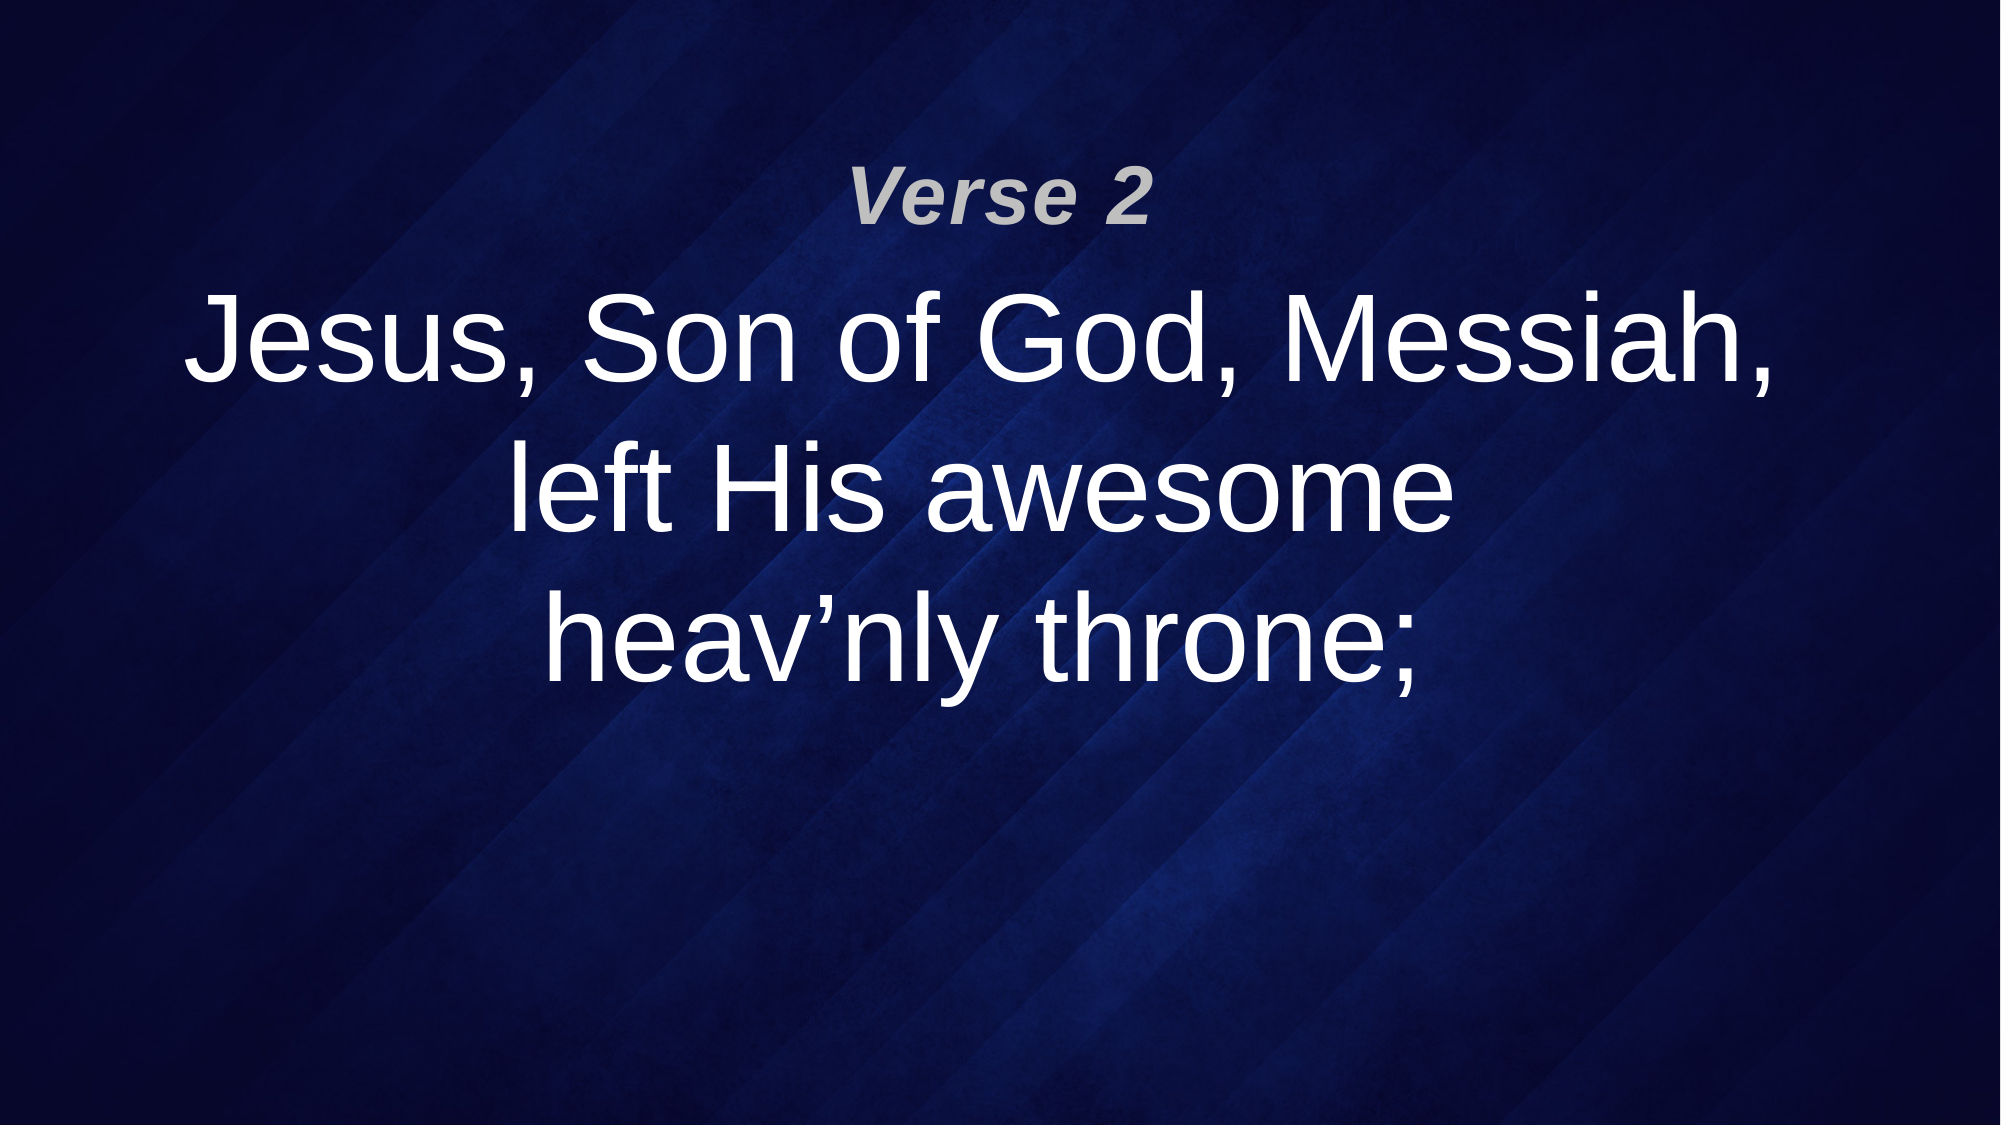

Verse 2
# Jesus, Son of God, Messiah, left His awesome heav’nly throne;